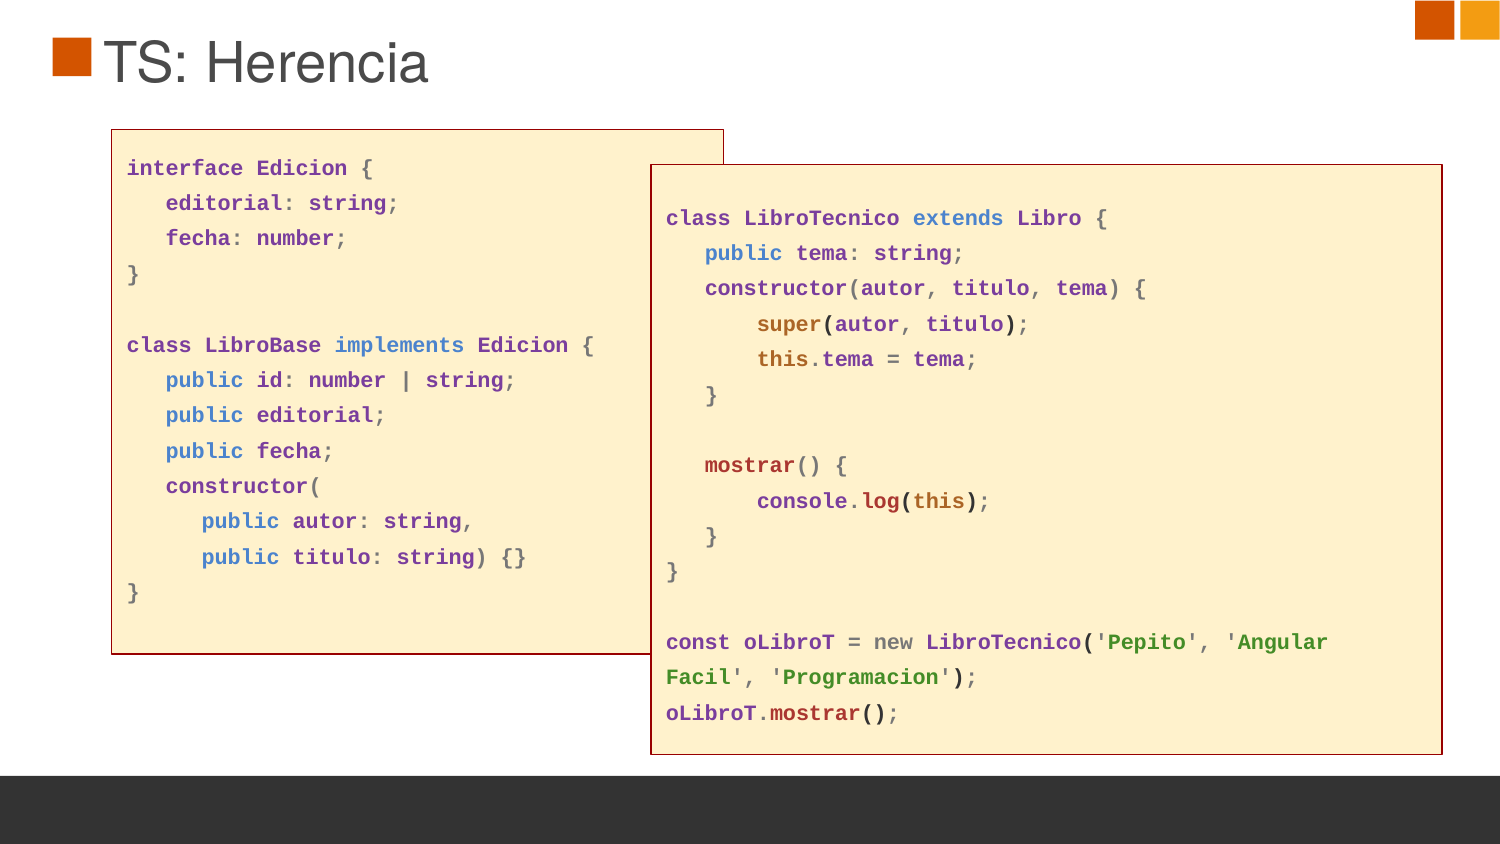

# TS: Herencia
interface Edicion {
   editorial: string;
   fecha: number;
}

class LibroBase implements Edicion {
   public id: number | string;
   public editorial;
   public fecha;
   constructor(
public autor: string,
public titulo: string) {}
}

class LibroTecnico extends Libro {
   public tema: string;
   constructor(autor, titulo, tema) {
       super(autor, titulo);
       this.tema = tema;
   }

   mostrar() {
       console.log(this);
   }
}

const oLibroT = new LibroTecnico('Pepito', 'Angular Facil', 'Programacion');
oLibroT.mostrar();